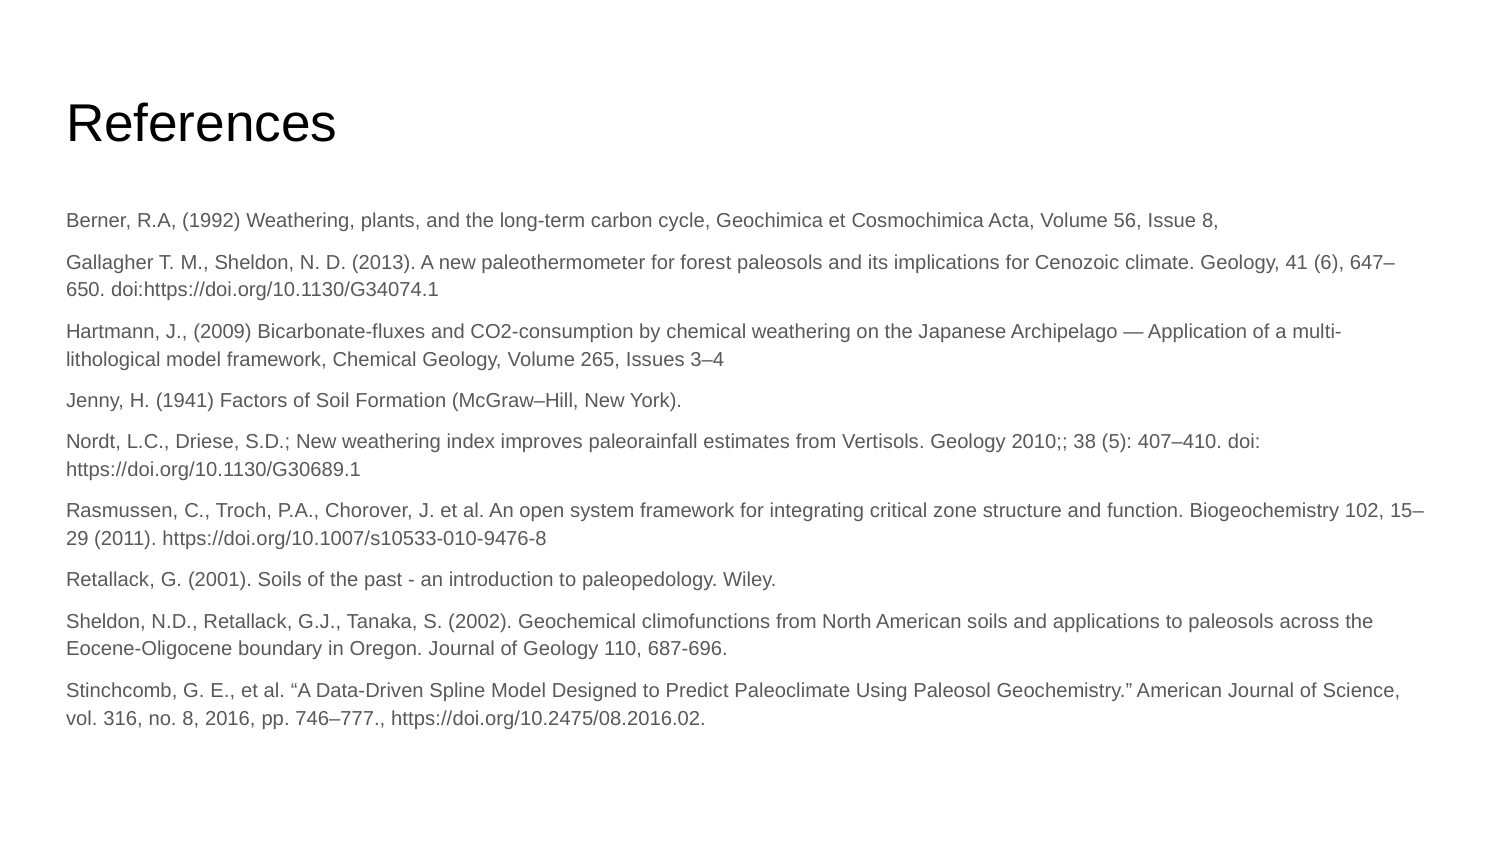

# References
Berner, R.A, (1992) Weathering, plants, and the long-term carbon cycle, Geochimica et Cosmochimica Acta, Volume 56, Issue 8,
Gallagher T. M., Sheldon, N. D. (2013). A new paleothermometer for forest paleosols and its implications for Cenozoic climate. Geology, 41 (6), 647–650. doi:https://doi.org/10.1130/G34074.1
Hartmann, J., (2009) Bicarbonate-fluxes and CO2-consumption by chemical weathering on the Japanese Archipelago — Application of a multi-lithological model framework, Chemical Geology, Volume 265, Issues 3–4
Jenny, H. (1941) Factors of Soil Formation (McGraw–Hill, New York).
Nordt, L.C., Driese, S.D.; New weathering index improves paleorainfall estimates from Vertisols. Geology 2010;; 38 (5): 407–410. doi: https://doi.org/10.1130/G30689.1
Rasmussen, C., Troch, P.A., Chorover, J. et al. An open system framework for integrating critical zone structure and function. Biogeochemistry 102, 15–29 (2011). https://doi.org/10.1007/s10533-010-9476-8
Retallack, G. (2001). Soils of the past - an introduction to paleopedology. Wiley.
Sheldon, N.D., Retallack, G.J., Tanaka, S. (2002). Geochemical climofunctions from North American soils and applications to paleosols across the Eocene-Oligocene boundary in Oregon. Journal of Geology 110, 687-696.
Stinchcomb, G. E., et al. “A Data-Driven Spline Model Designed to Predict Paleoclimate Using Paleosol Geochemistry.” American Journal of Science, vol. 316, no. 8, 2016, pp. 746–777., https://doi.org/10.2475/08.2016.02.